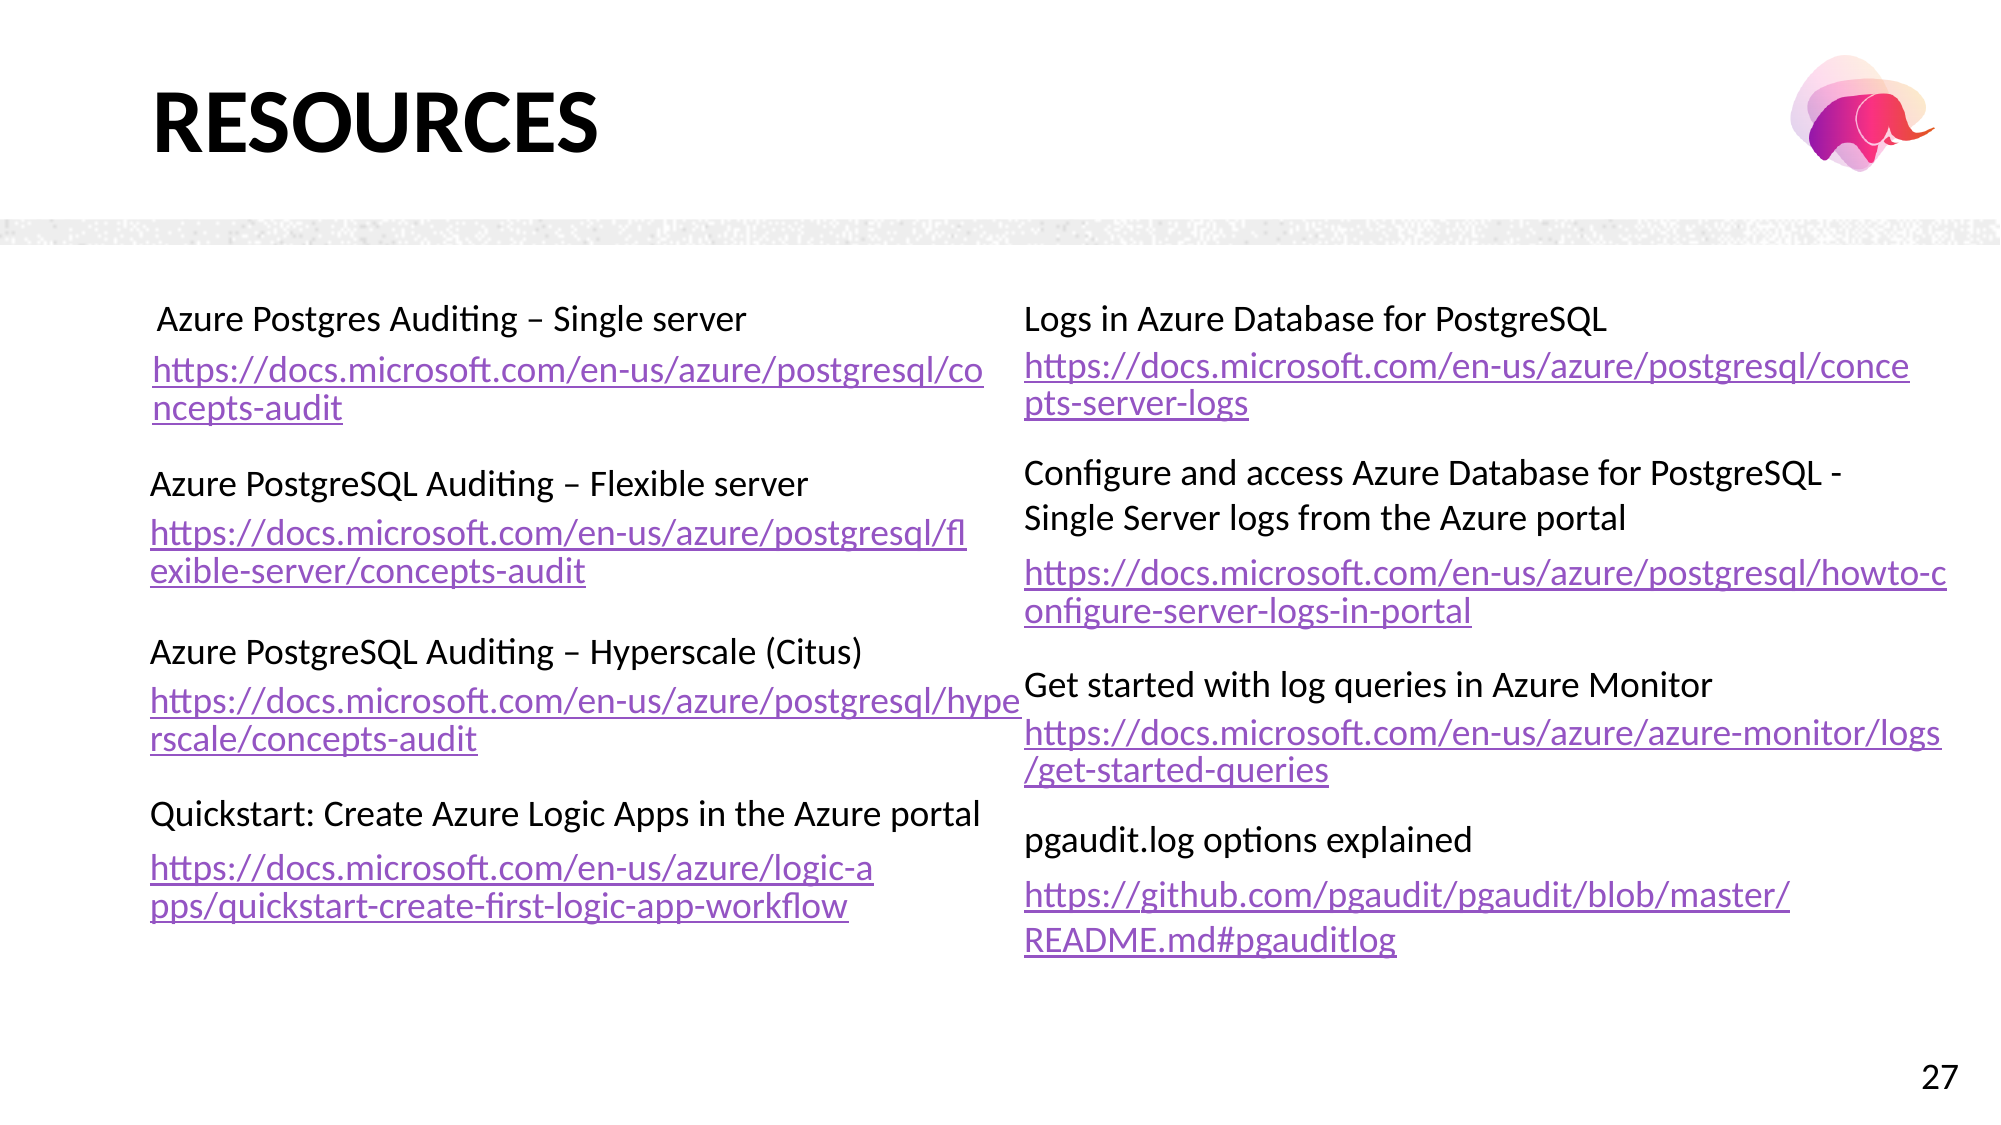

# Resources
Azure Postgres Auditing – Single server
Logs in Azure Database for PostgreSQL
https://docs.microsoft.com/en-us/azure/postgresql/concepts-server-logs
https://docs.microsoft.com/en-us/azure/postgresql/concepts-audit
Configure and access Azure Database for PostgreSQL - Single Server logs from the Azure portal
Azure PostgreSQL Auditing – Flexible server
https://docs.microsoft.com/en-us/azure/postgresql/flexible-server/concepts-audit
https://docs.microsoft.com/en-us/azure/postgresql/howto-configure-server-logs-in-portal
Azure PostgreSQL Auditing – Hyperscale (Citus)
Get started with log queries in Azure Monitor
https://docs.microsoft.com/en-us/azure/postgresql/hyperscale/concepts-audit
https://docs.microsoft.com/en-us/azure/azure-monitor/logs/get-started-queries
Quickstart: Create Azure Logic Apps in the Azure portal
pgaudit.log options explained
https://docs.microsoft.com/en-us/azure/logic-apps/quickstart-create-first-logic-app-workflow
https://github.com/pgaudit/pgaudit/blob/master/README.md#pgauditlog